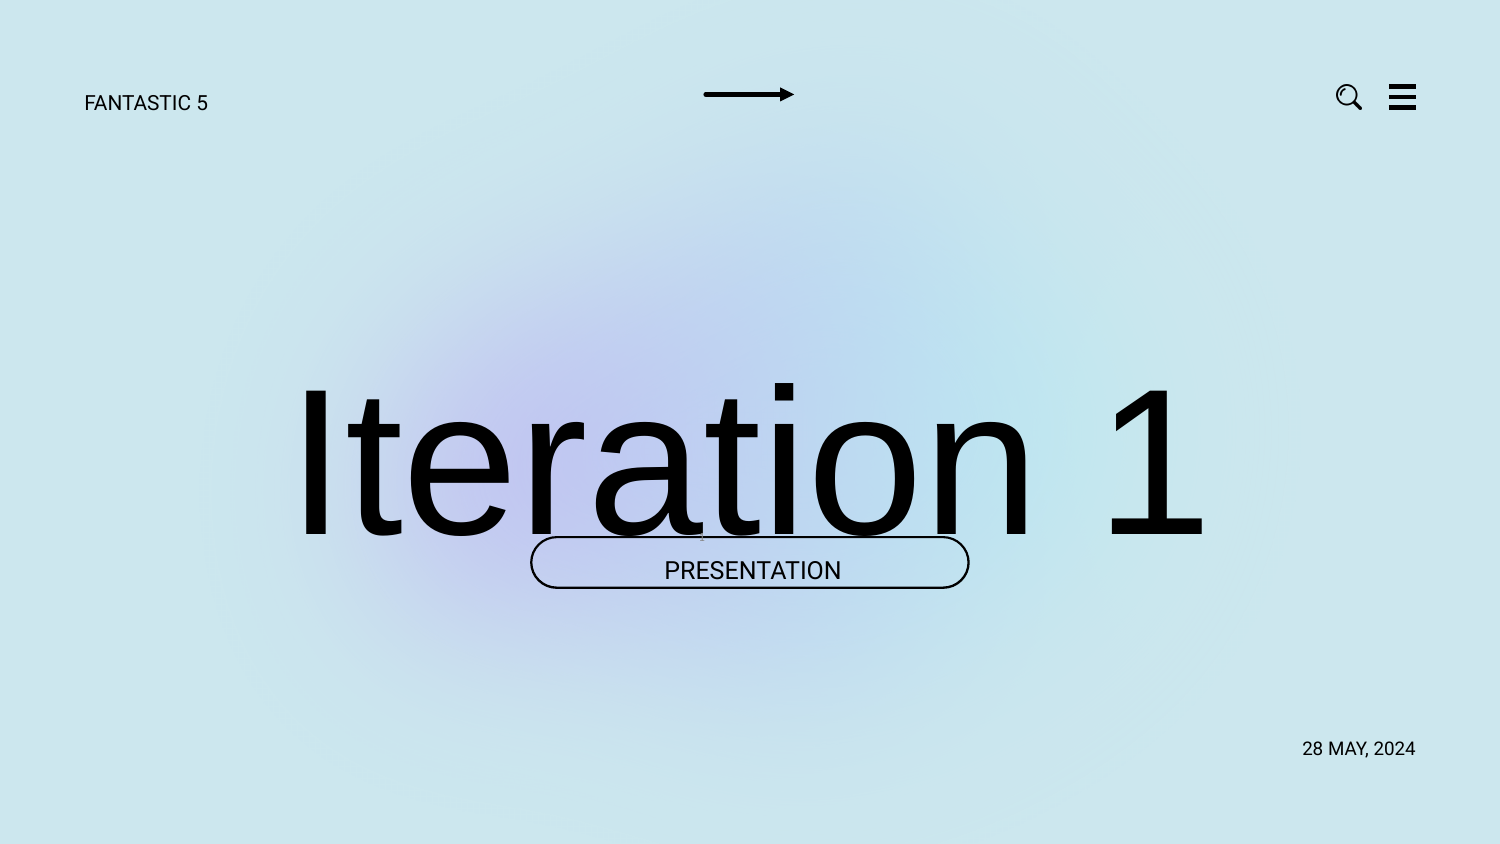

FANTASTIC 5

Iteration 1
1

 PRESENTATION
28 MAY, 2024